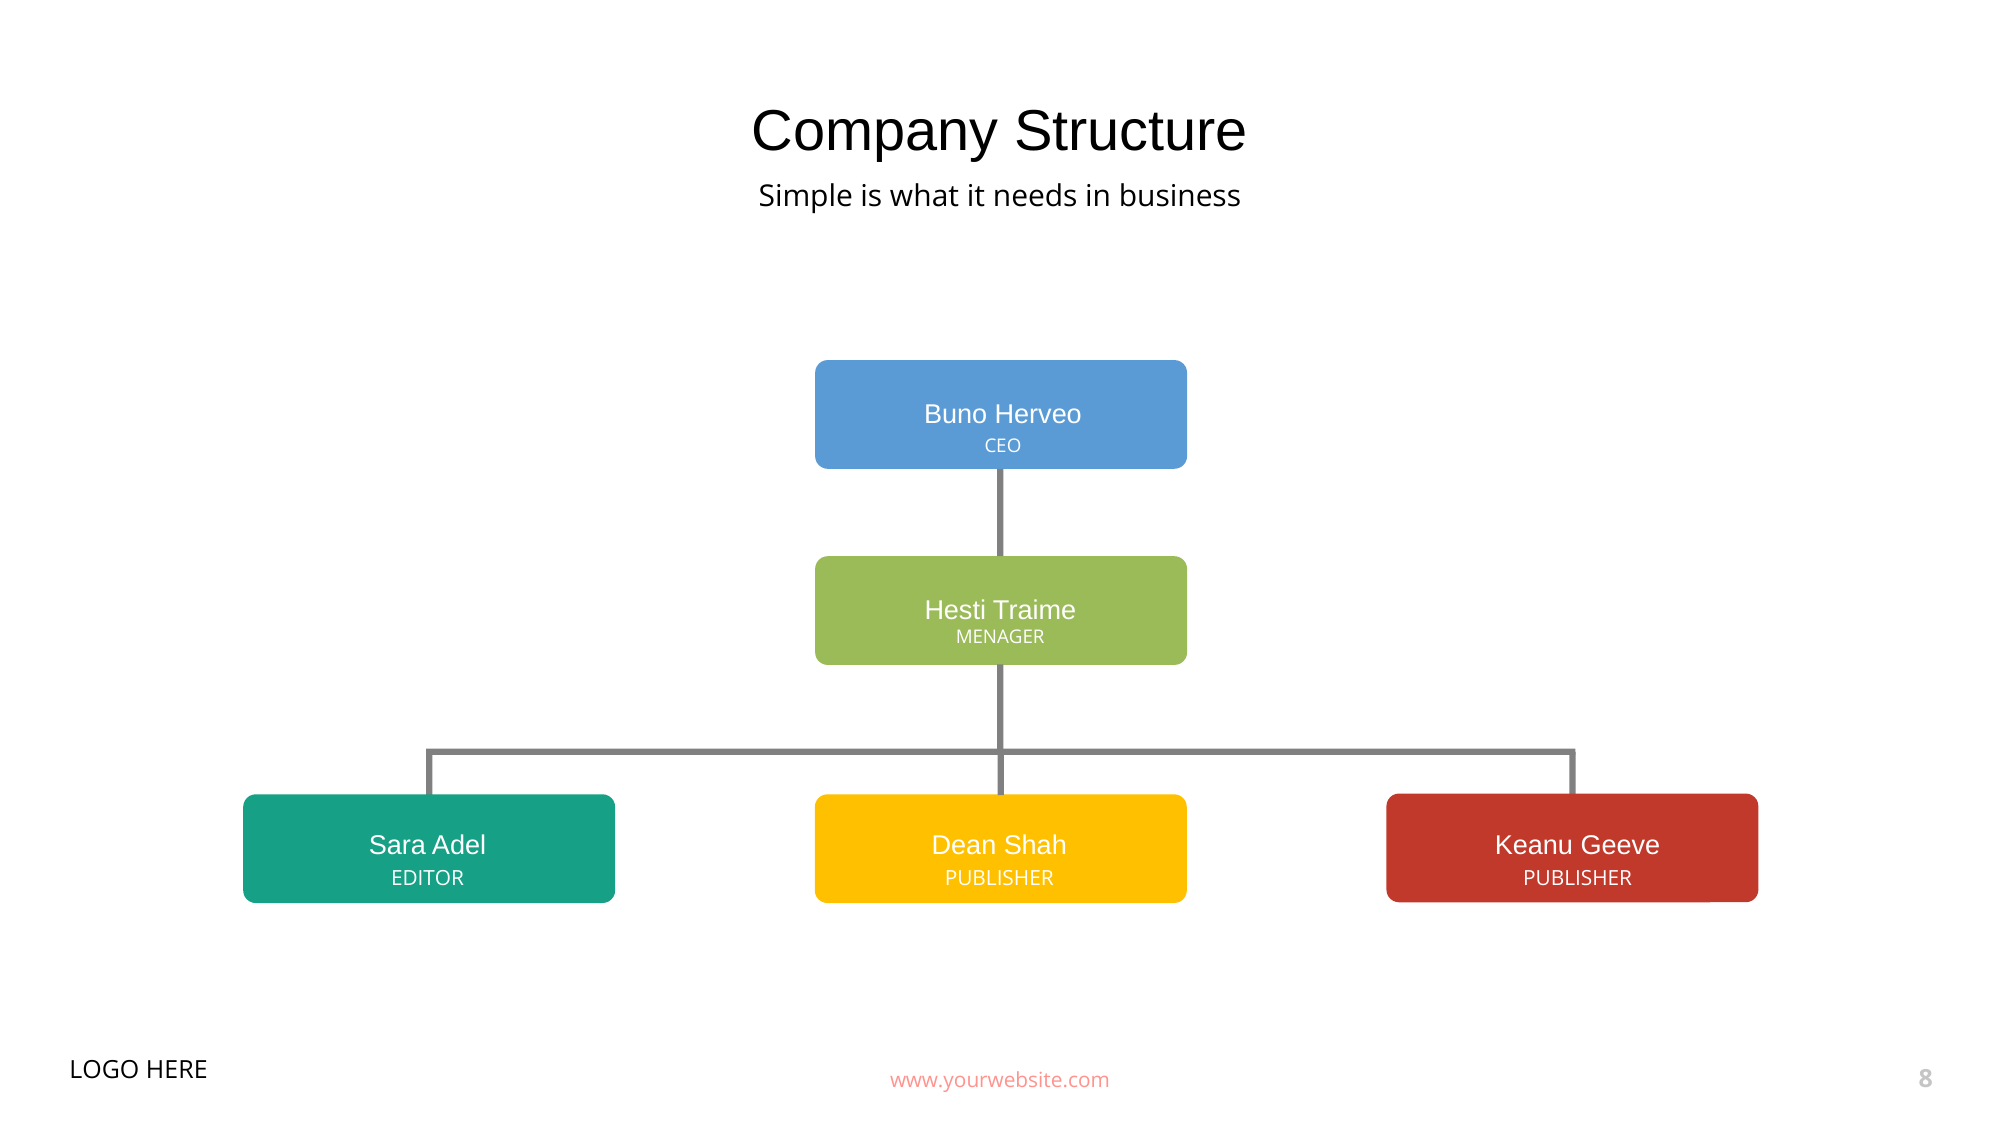

# Company Structure
Simple is what it needs in business

Buno Herveo
CEO

Hesti Traime
MENAGER

Keanu Geeve
PUBLISHER

Sara Adel
EDITOR

Dean Shah
PUBLISHER
LOGO HERE
www.yourwebsite.com
8